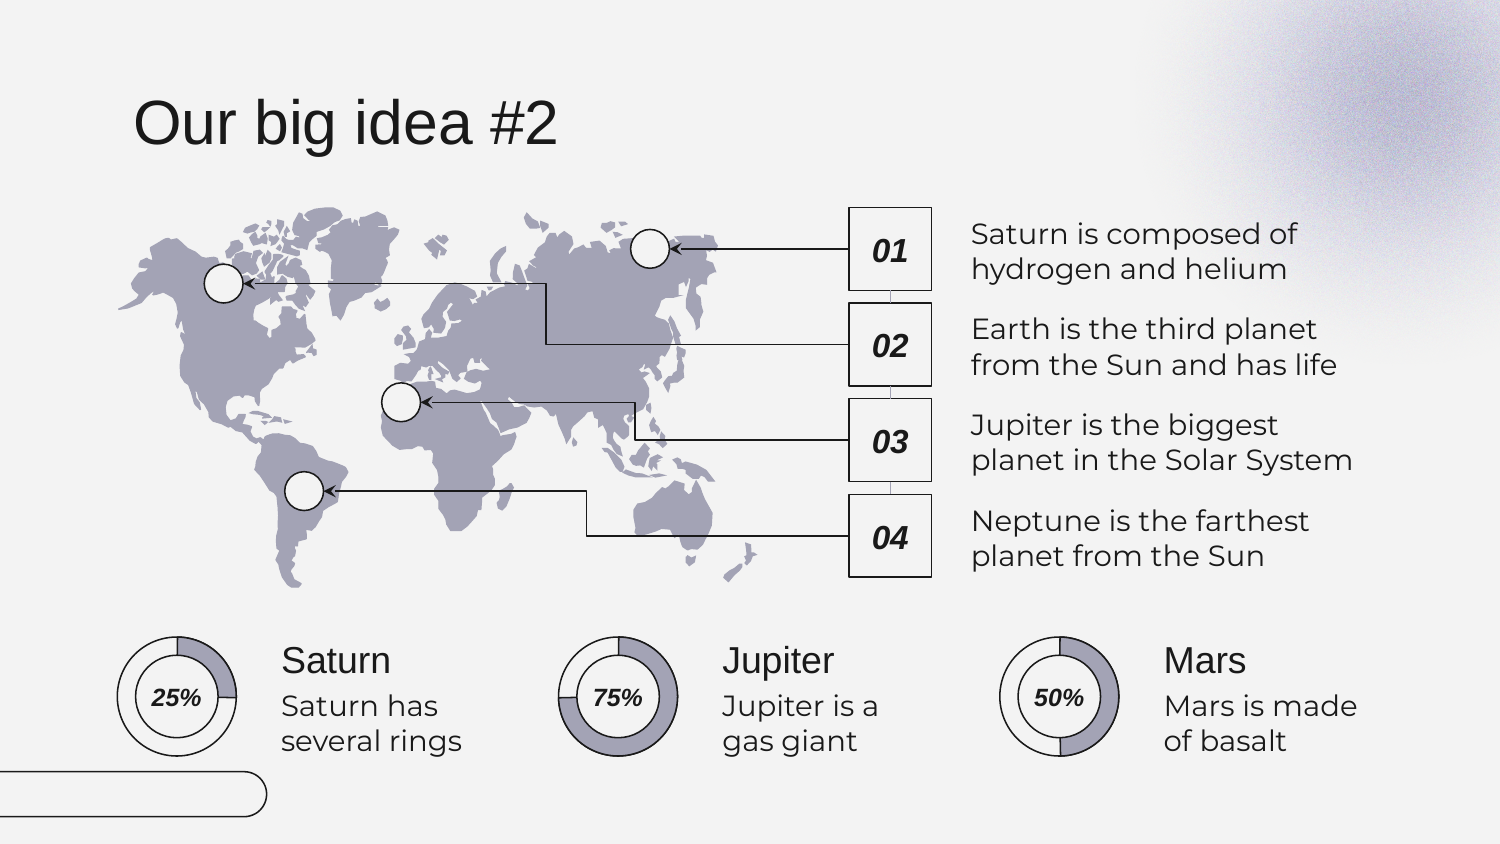

# Our big idea #2
Saturn is composed of hydrogen and helium
01

Earth is the third planet from the Sun and has life
02

Jupiter is the biggest planet in the Solar System
03

Neptune is the farthest planet from the Sun
04

Jupiter
Saturn
Mars
75%
25%
50%
Jupiter is a gas giant
Saturn has several rings
Mars is made of basalt